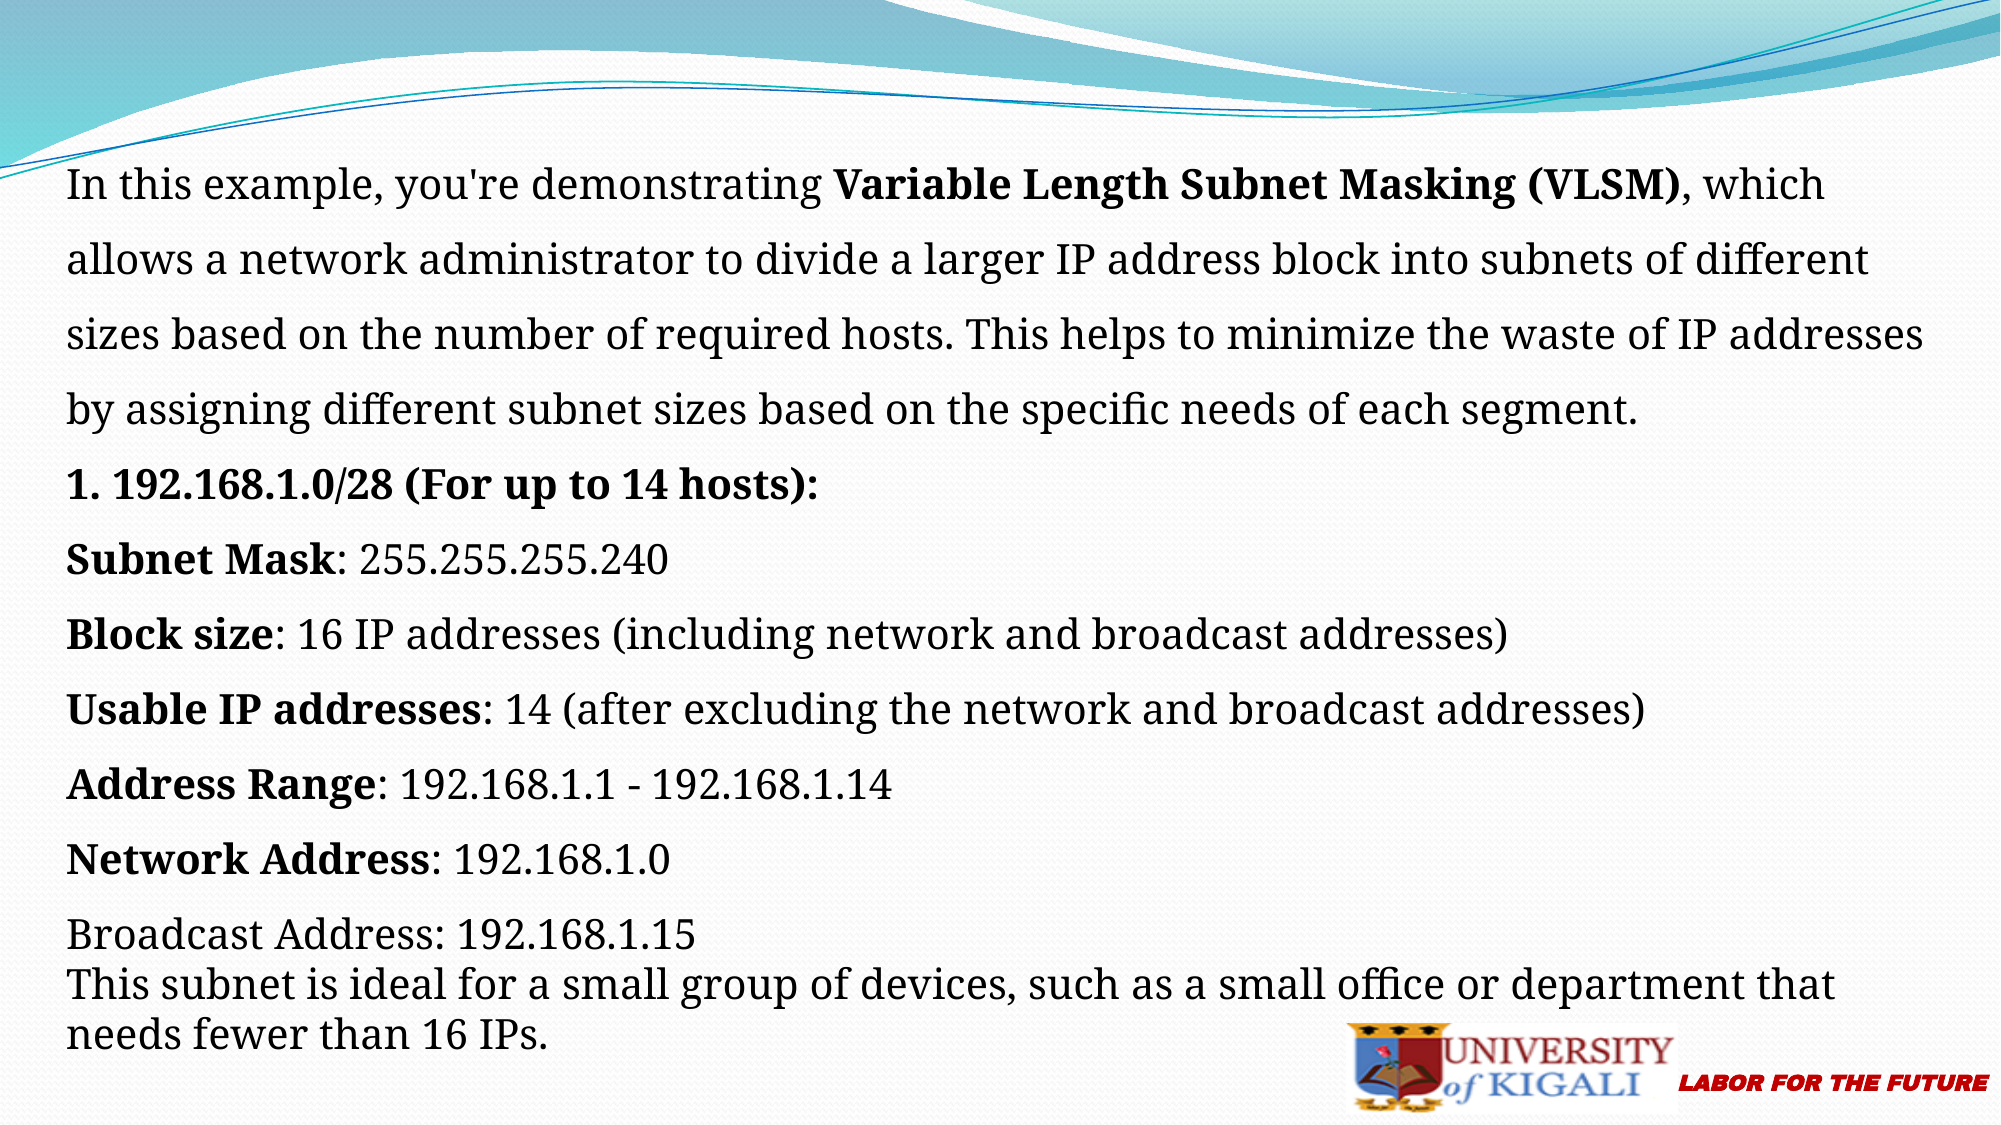

In this example, you're demonstrating Variable Length Subnet Masking (VLSM), which allows a network administrator to divide a larger IP address block into subnets of different sizes based on the number of required hosts. This helps to minimize the waste of IP addresses by assigning different subnet sizes based on the specific needs of each segment.
1. 192.168.1.0/28 (For up to 14 hosts):
Subnet Mask: 255.255.255.240
Block size: 16 IP addresses (including network and broadcast addresses)
Usable IP addresses: 14 (after excluding the network and broadcast addresses)
Address Range: 192.168.1.1 - 192.168.1.14
Network Address: 192.168.1.0
Broadcast Address: 192.168.1.15
This subnet is ideal for a small group of devices, such as a small office or department that needs fewer than 16 IPs.

LABOR FOR THE FUTURE